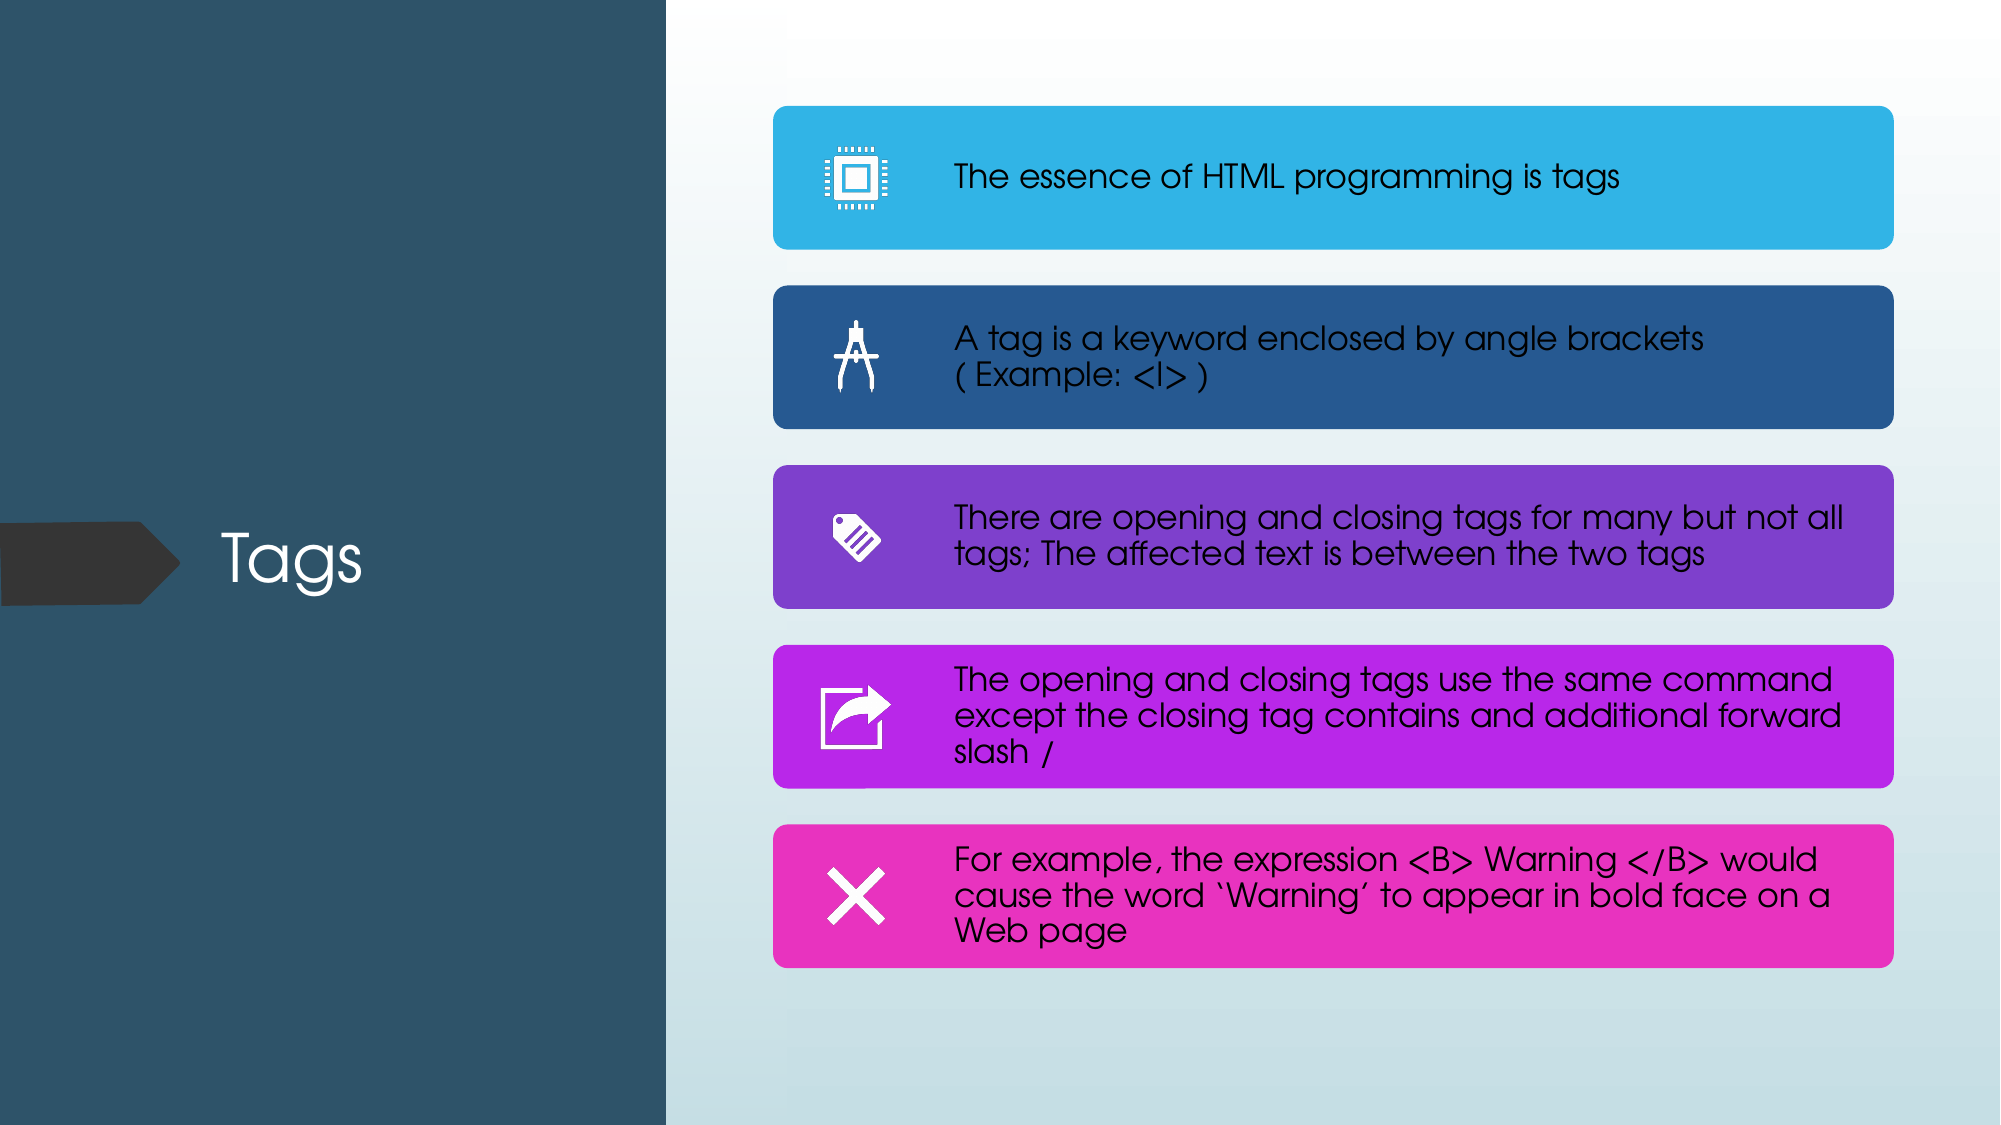

The essence of HTML programming is tags
A tag is a keyword enclosed by angle brackets ( Example: <I> )
There are opening and closing tags for many but not all tags; The affected text is between the two tags
The opening and closing tags use the same command except the closing tag contains and additional forward slash /
For example, the expression <B> Warning </B> would cause the word ‘Warning’ to appear in bold face on a Web page
# Tags